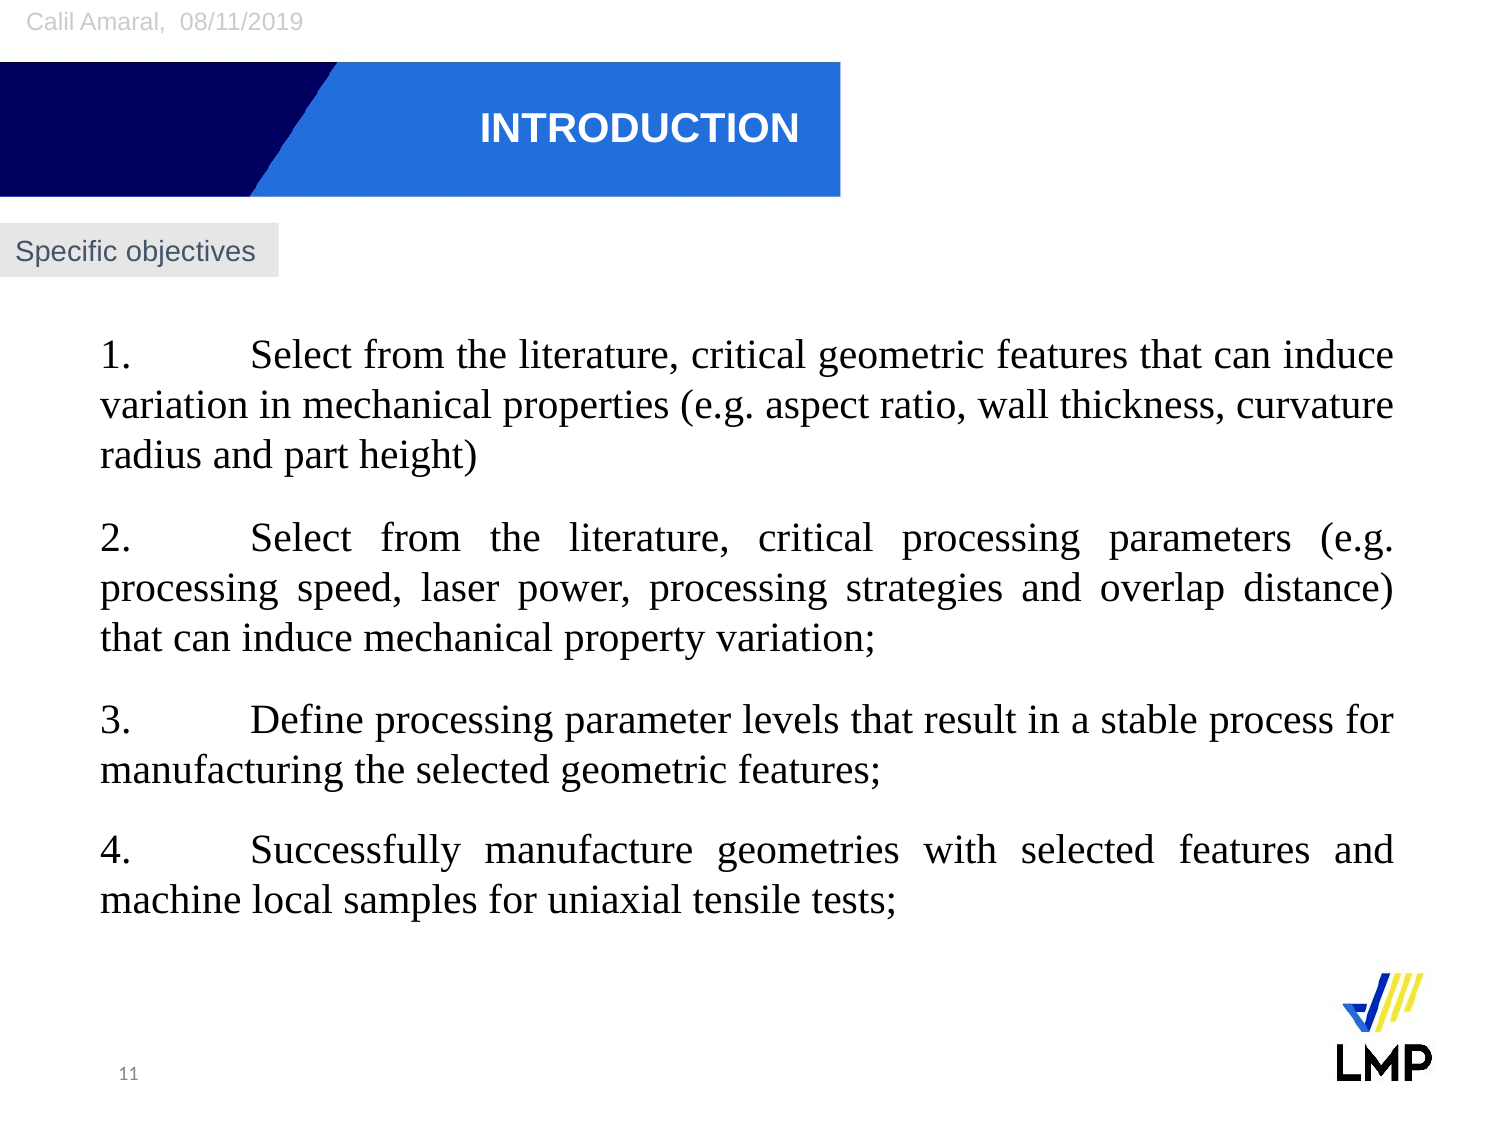

Calil Amaral,  08/11/2019
# INTRODUCTION
Specific objectives
1.	Select from the literature, critical geometric features that can induce variation in mechanical properties (e.g. aspect ratio, wall thickness, curvature radius and part height)
2.	Select from the literature, critical processing parameters (e.g. processing speed, laser power, processing strategies and overlap distance) that can induce mechanical property variation;
3.	Define processing parameter levels that result in a stable process for manufacturing the selected geometric features;
4.	Successfully manufacture geometries with selected features and machine local samples for uniaxial tensile tests;
11